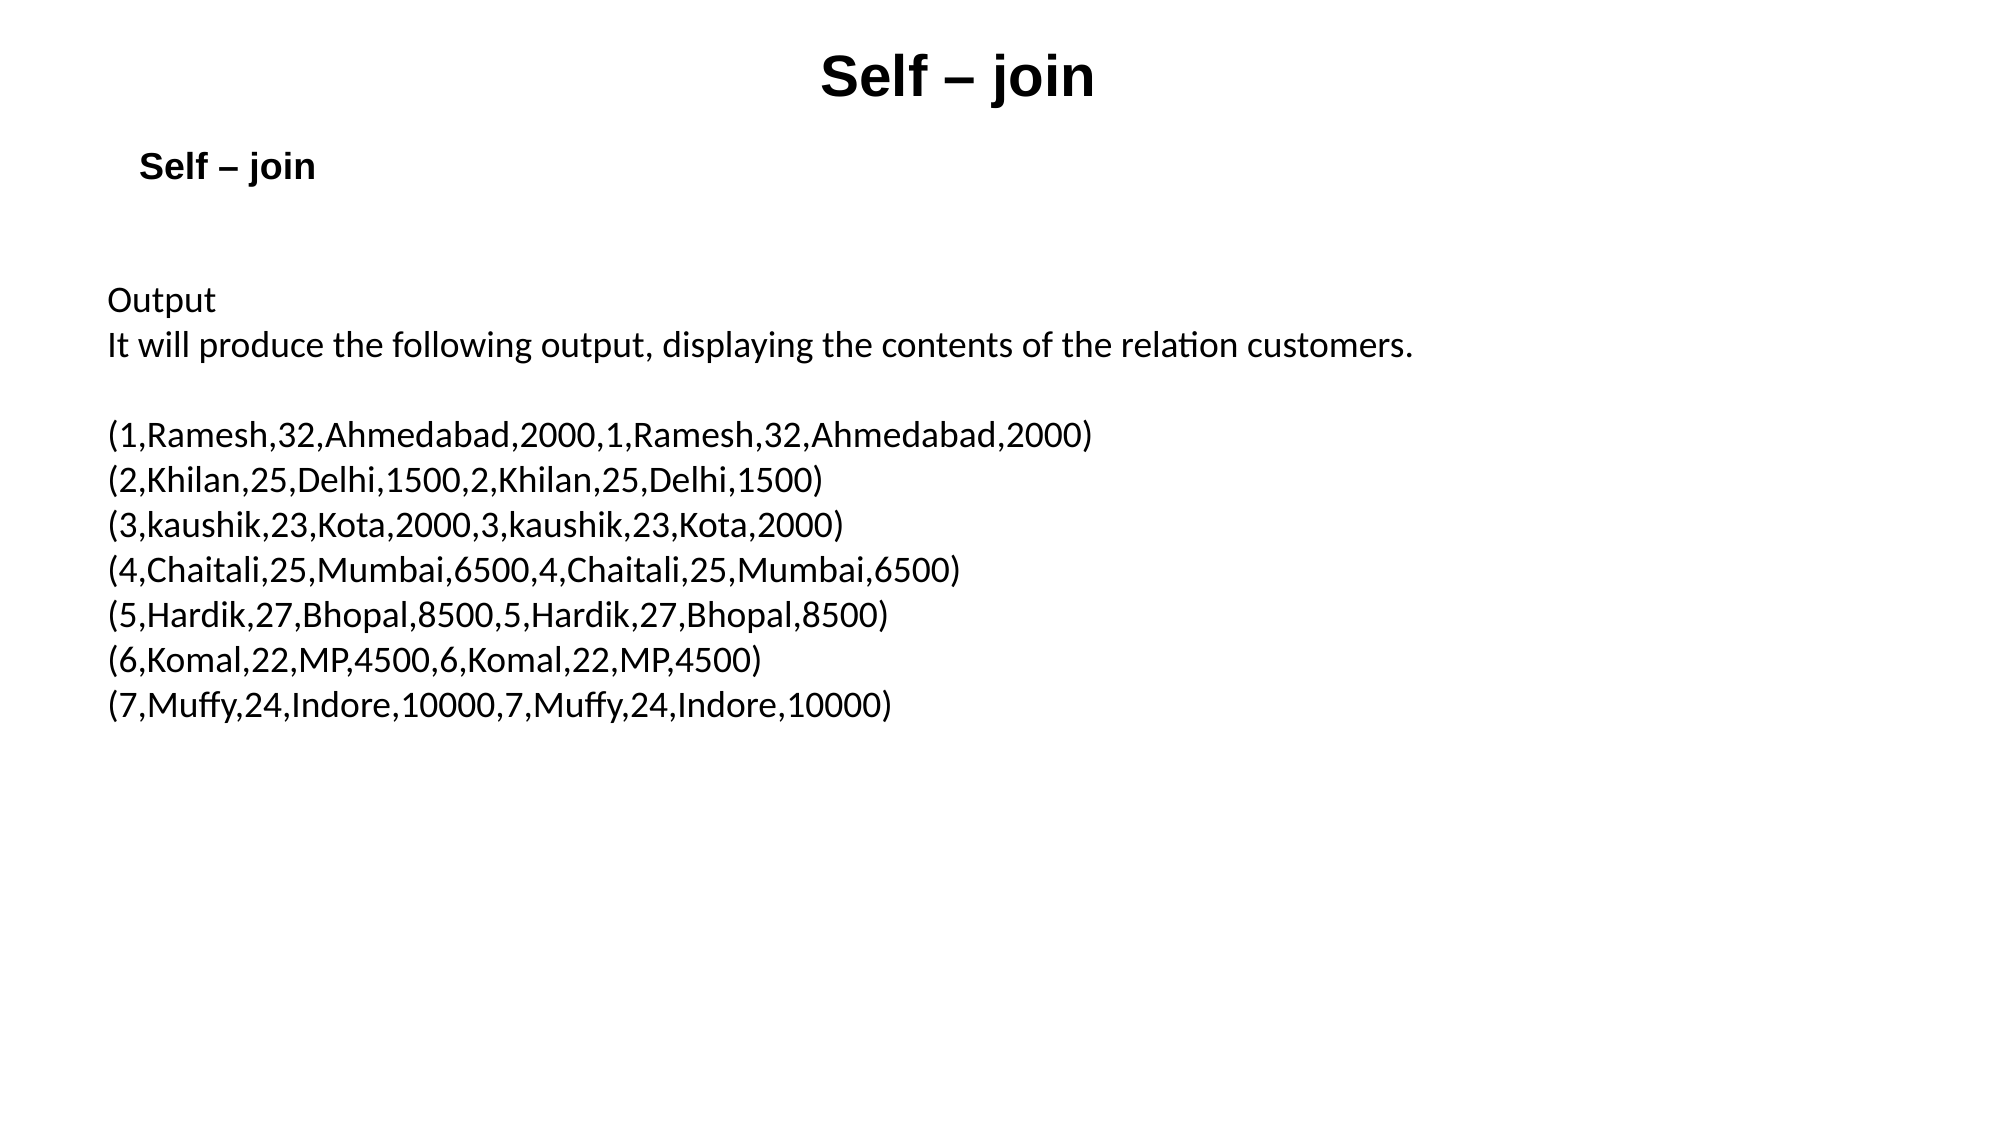

Self – join
Self – join

Output
It will produce the following output, displaying the contents of the relation customers.

(1,Ramesh,32,Ahmedabad,2000,1,Ramesh,32,Ahmedabad,2000)
(2,Khilan,25,Delhi,1500,2,Khilan,25,Delhi,1500)
(3,kaushik,23,Kota,2000,3,kaushik,23,Kota,2000)
(4,Chaitali,25,Mumbai,6500,4,Chaitali,25,Mumbai,6500)
(5,Hardik,27,Bhopal,8500,5,Hardik,27,Bhopal,8500)
(6,Komal,22,MP,4500,6,Komal,22,MP,4500)
(7,Muffy,24,Indore,10000,7,Muffy,24,Indore,10000)